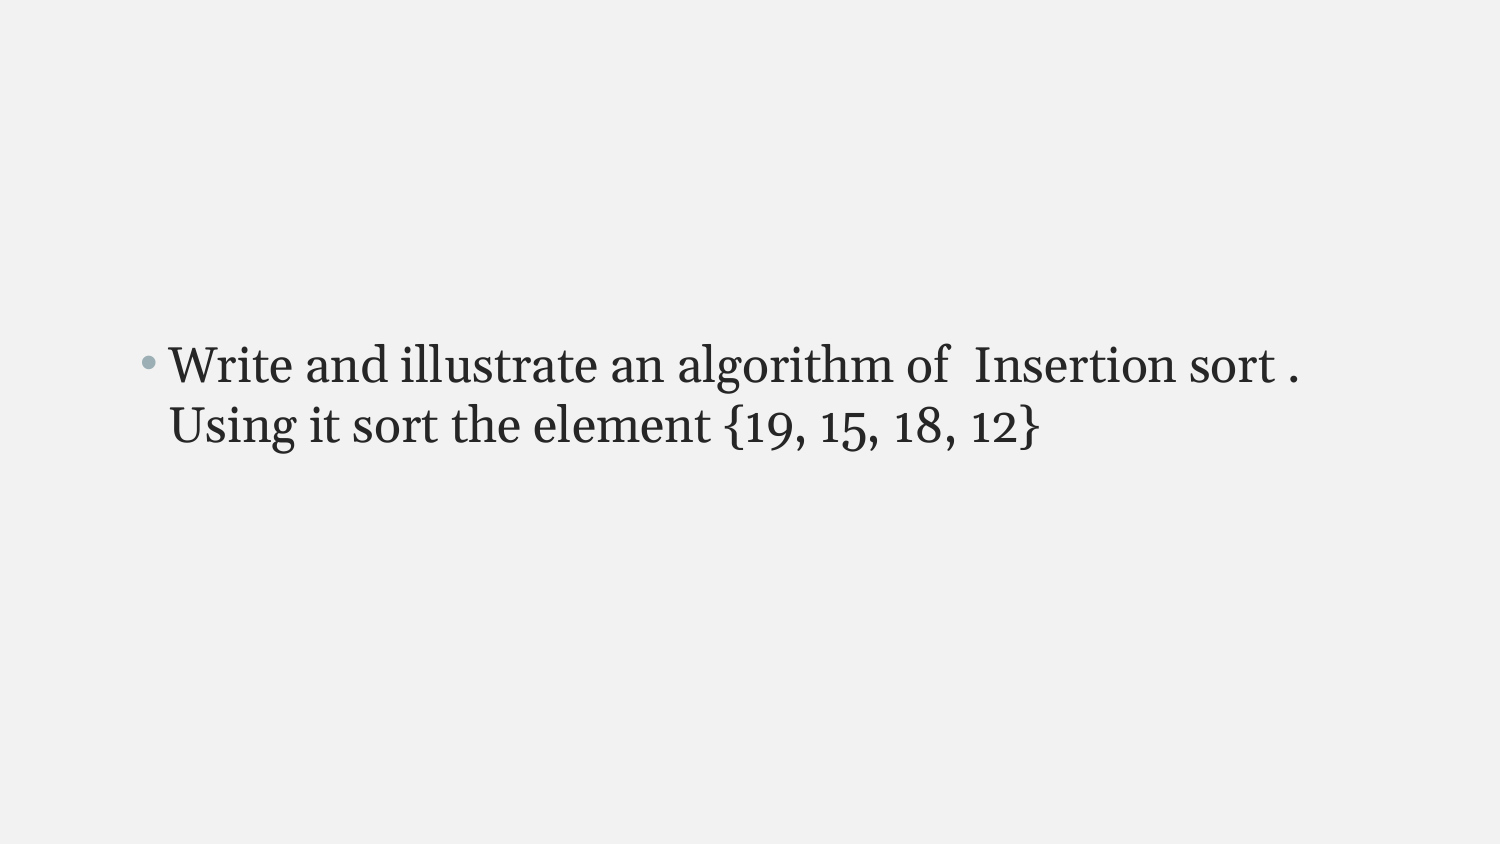

Write and illustrate an algorithm of  Insertion sort . Using it sort the element {19, 15, 18, 12}